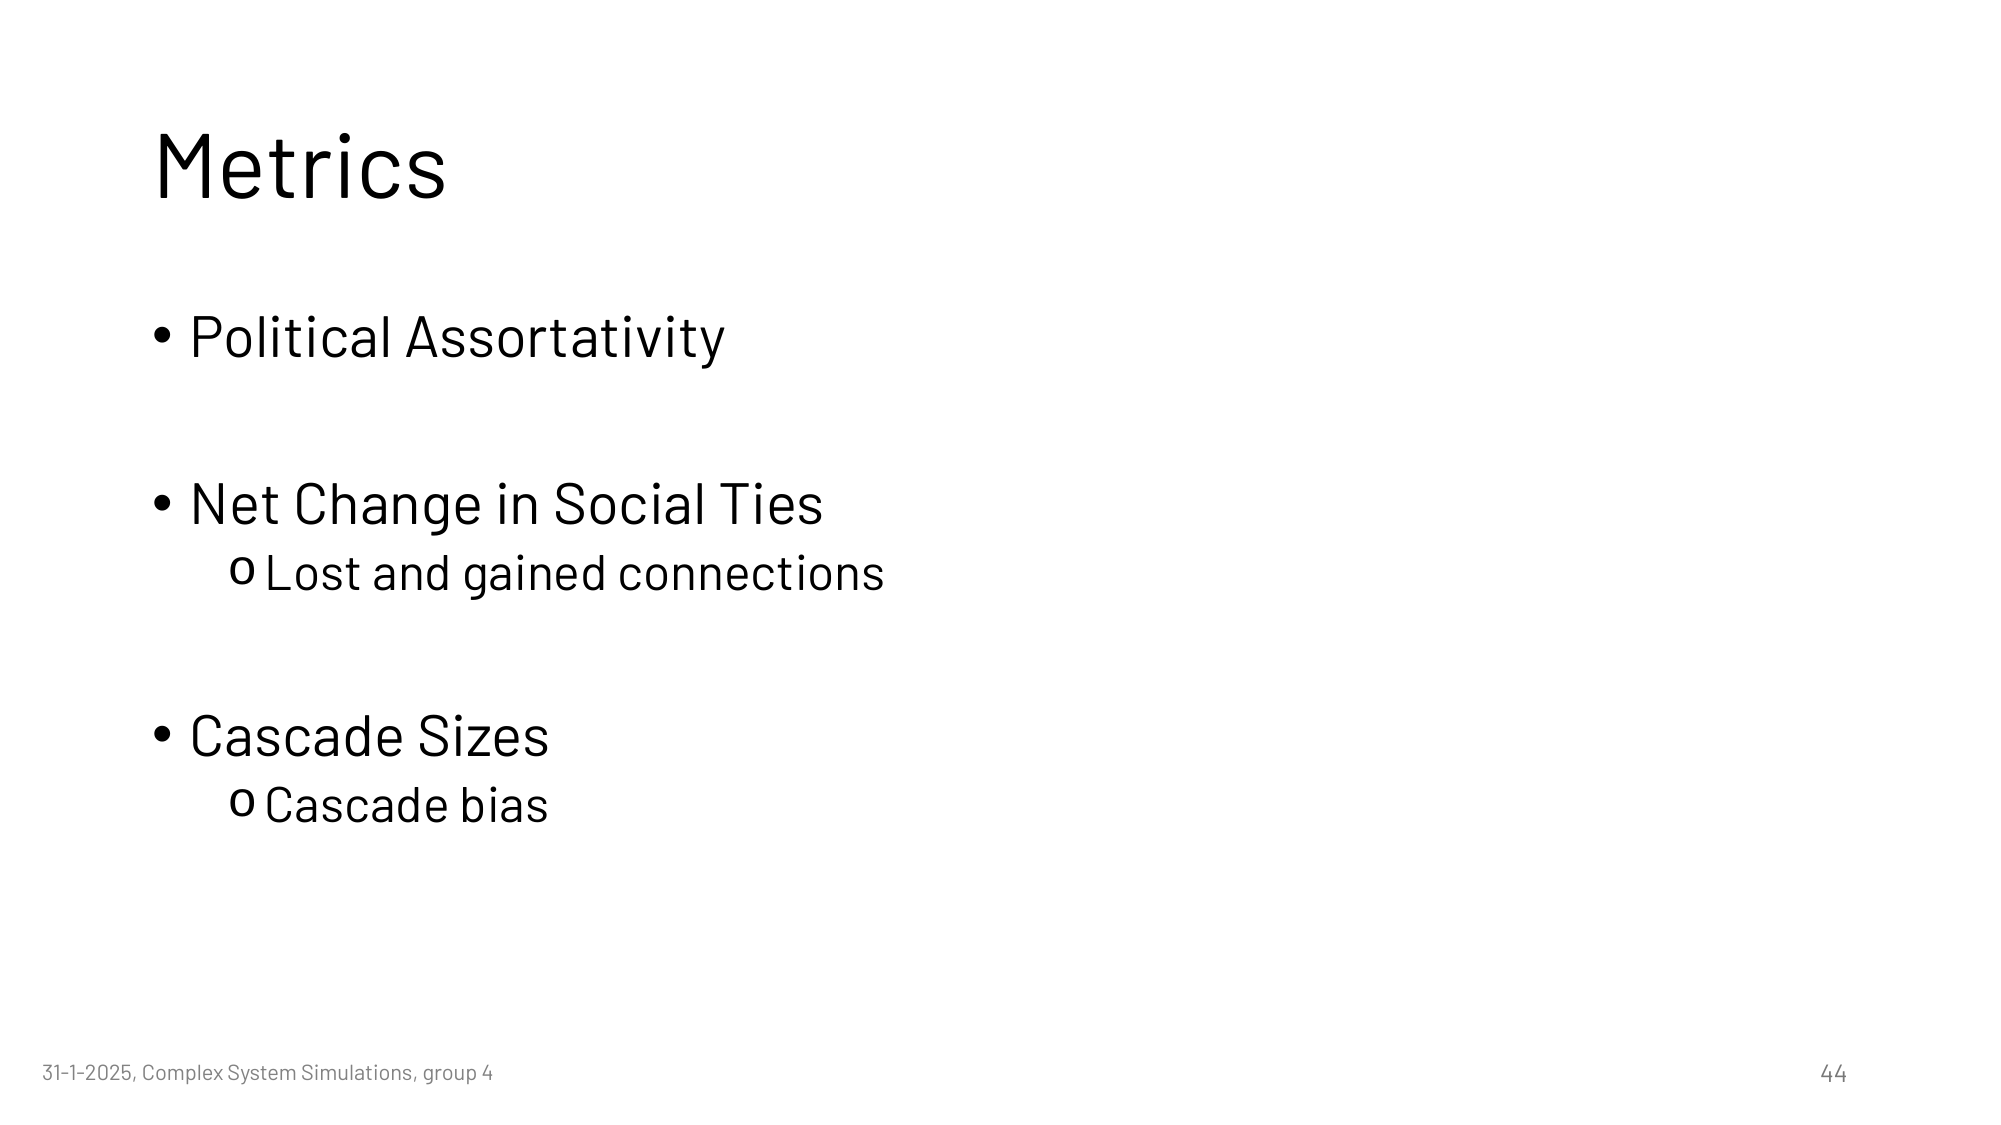

# Metrics
Political Assortativity

Net Change in Social Ties
Lost and gained connections

Cascade Sizes
Cascade bias
44
31-1-2025, Complex System Simulations, group 4